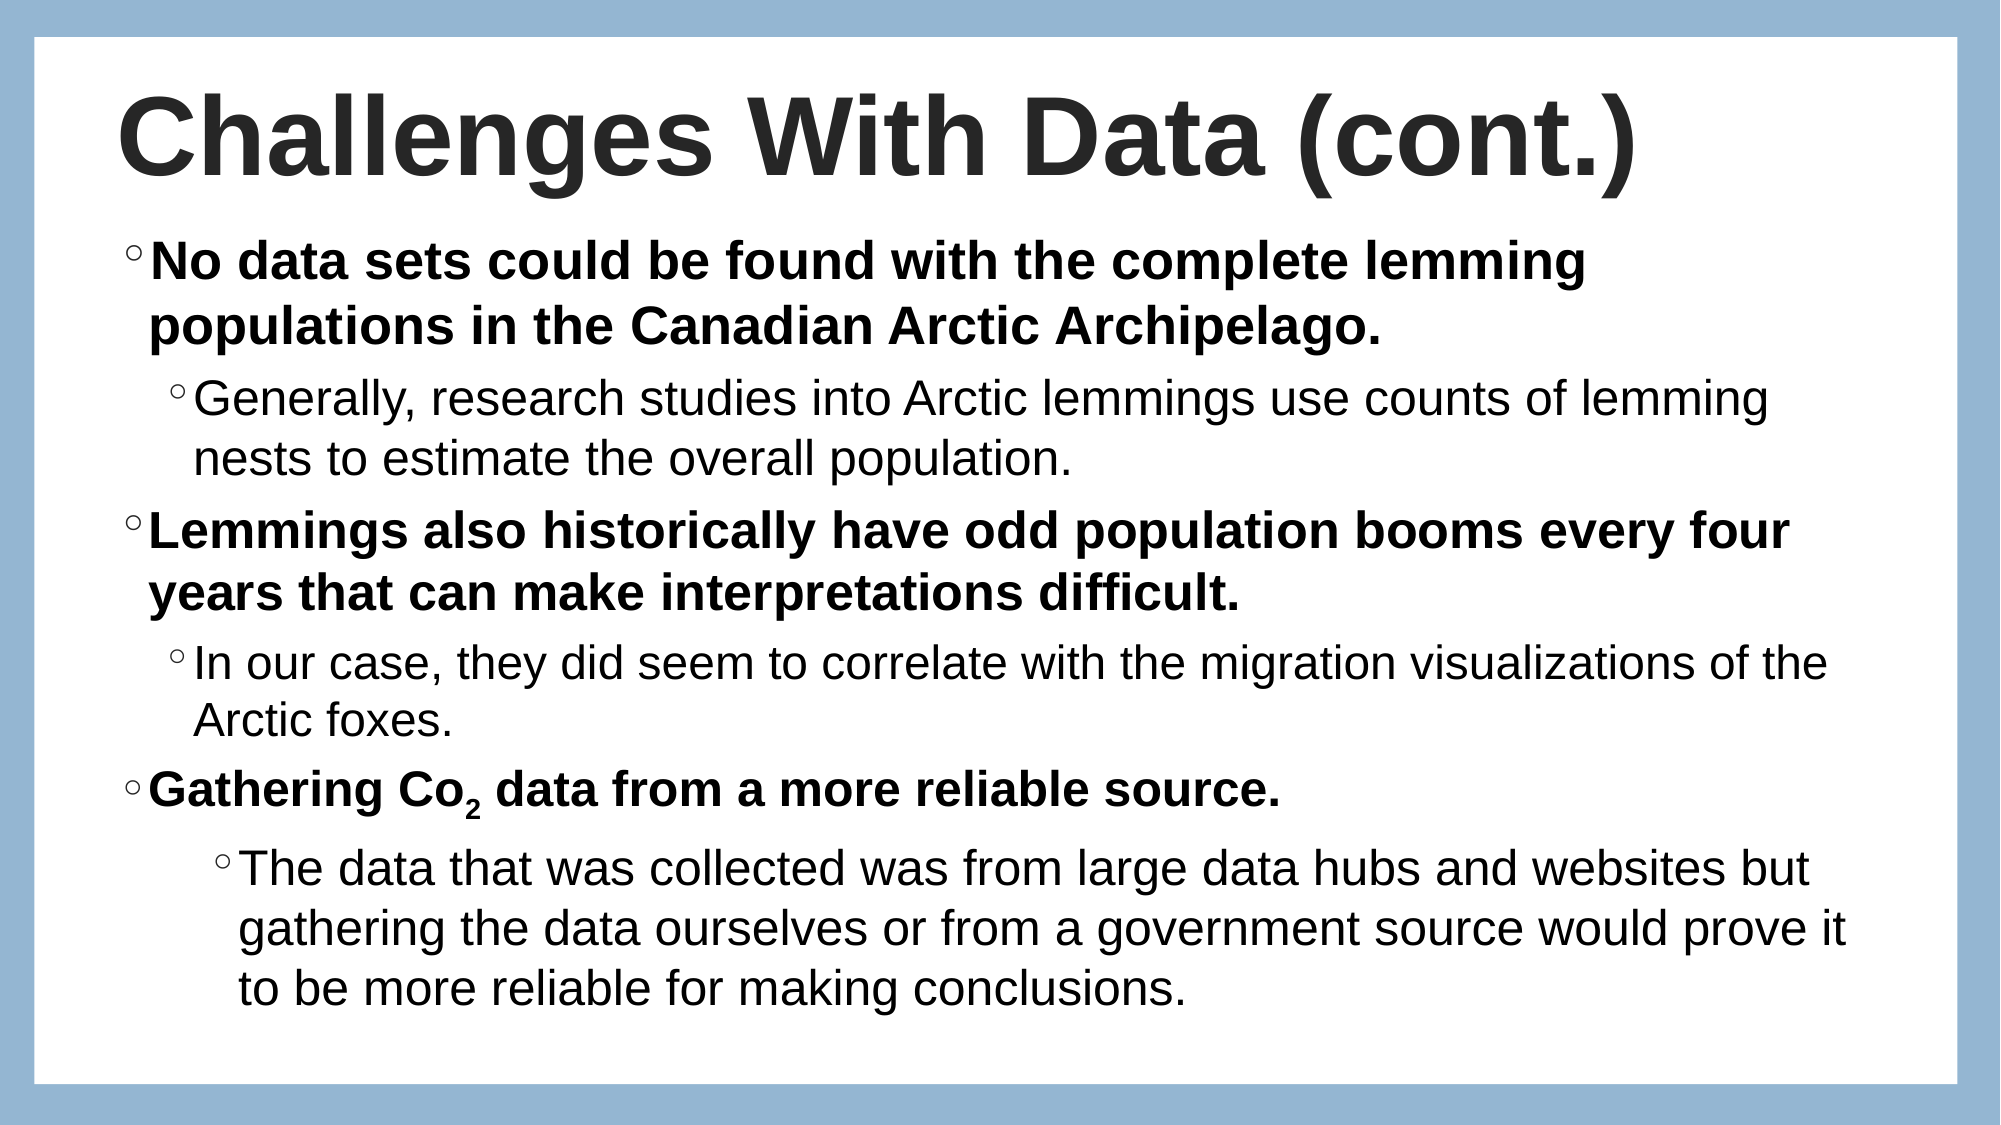

# Challenges With Data (cont.)

No data sets could be found with the complete lemming populations in the Canadian Arctic Archipelago.
Generally, research studies into Arctic lemmings use counts of lemming nests to estimate the overall population.
Lemmings also historically have odd population booms every four years that can make interpretations difficult.
In our case, they did seem to correlate with the migration visualizations of the Arctic foxes.
Gathering Co2 data from a more reliable source.
The data that was collected was from large data hubs and websites but gathering the data ourselves or from a government source would prove it to be more reliable for making conclusions.